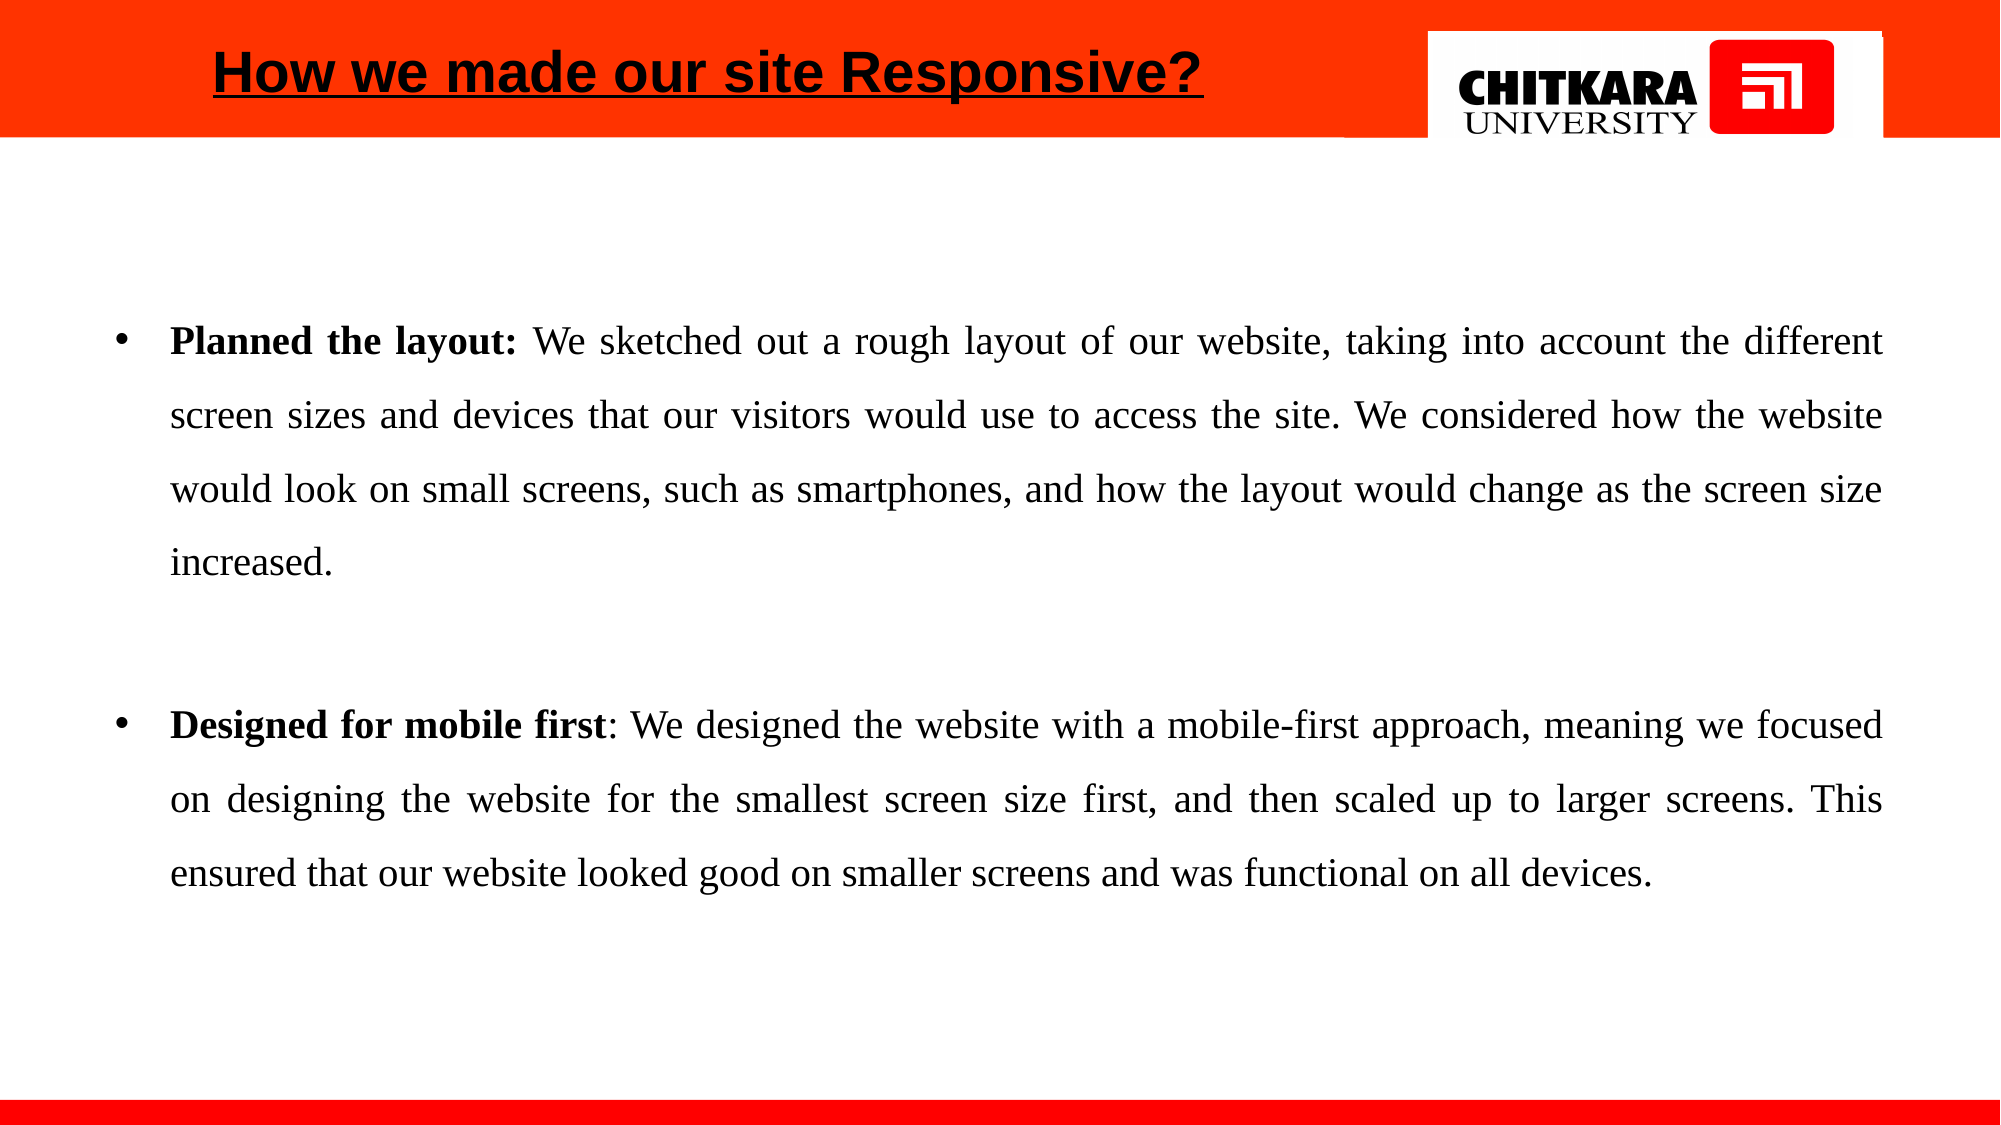

# How we made our site Responsive?

Planned the layout: We sketched out a rough layout of our website, taking into account the different screen sizes and devices that our visitors would use to access the site. We considered how the website would look on small screens, such as smartphones, and how the layout would change as the screen size increased.

Designed for mobile first: We designed the website with a mobile-first approach, meaning we focused on designing the website for the smallest screen size first, and then scaled up to larger screens. This ensured that our website looked good on smaller screens and was functional on all devices.